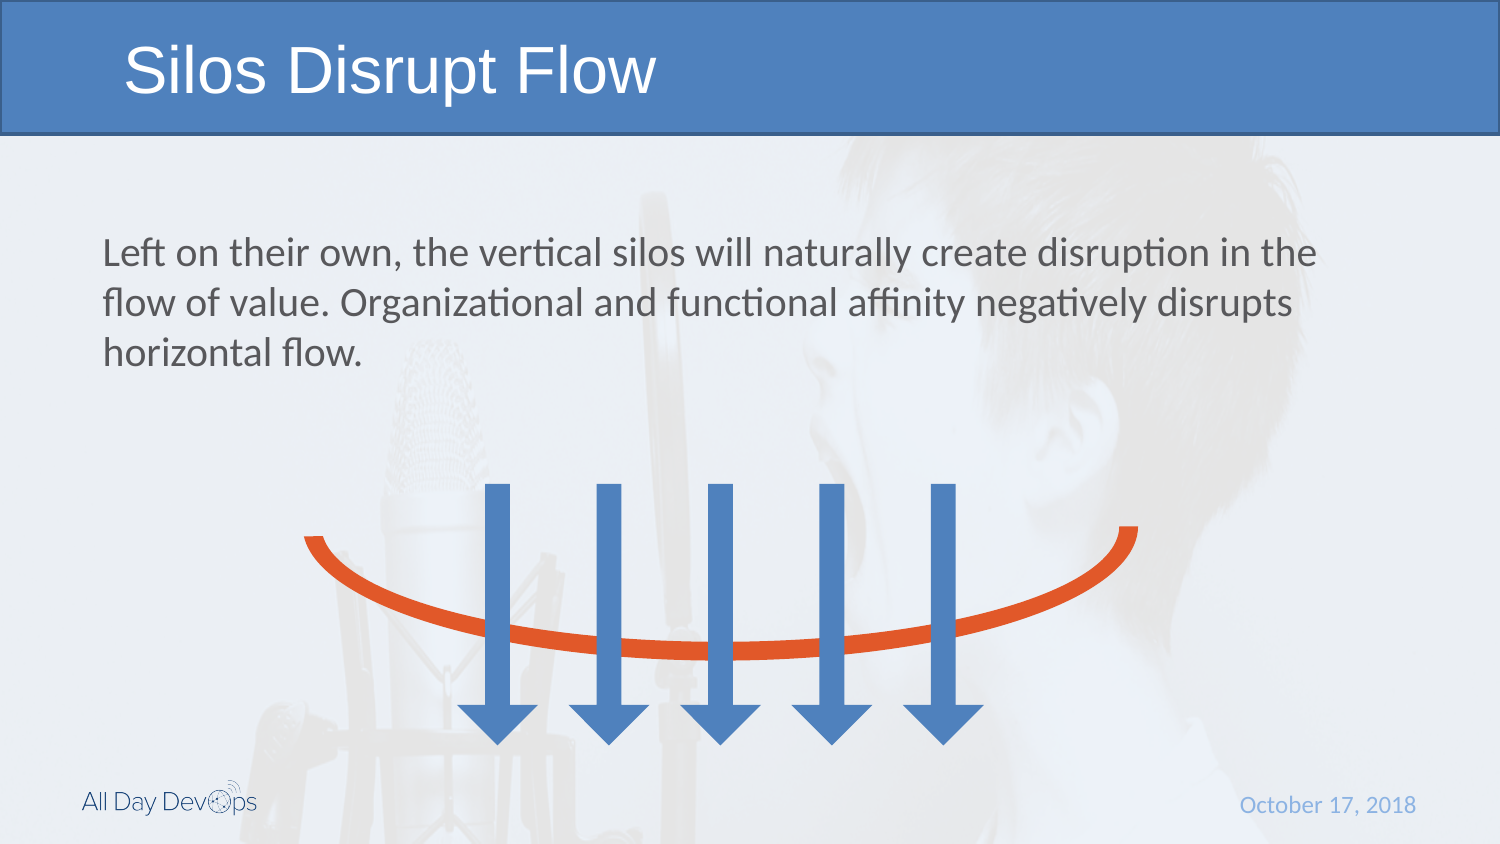

Silos Disrupt Flow
Left on their own, the vertical silos will naturally create disruption in the flow of value. Organizational and functional affinity negatively disrupts horizontal flow.